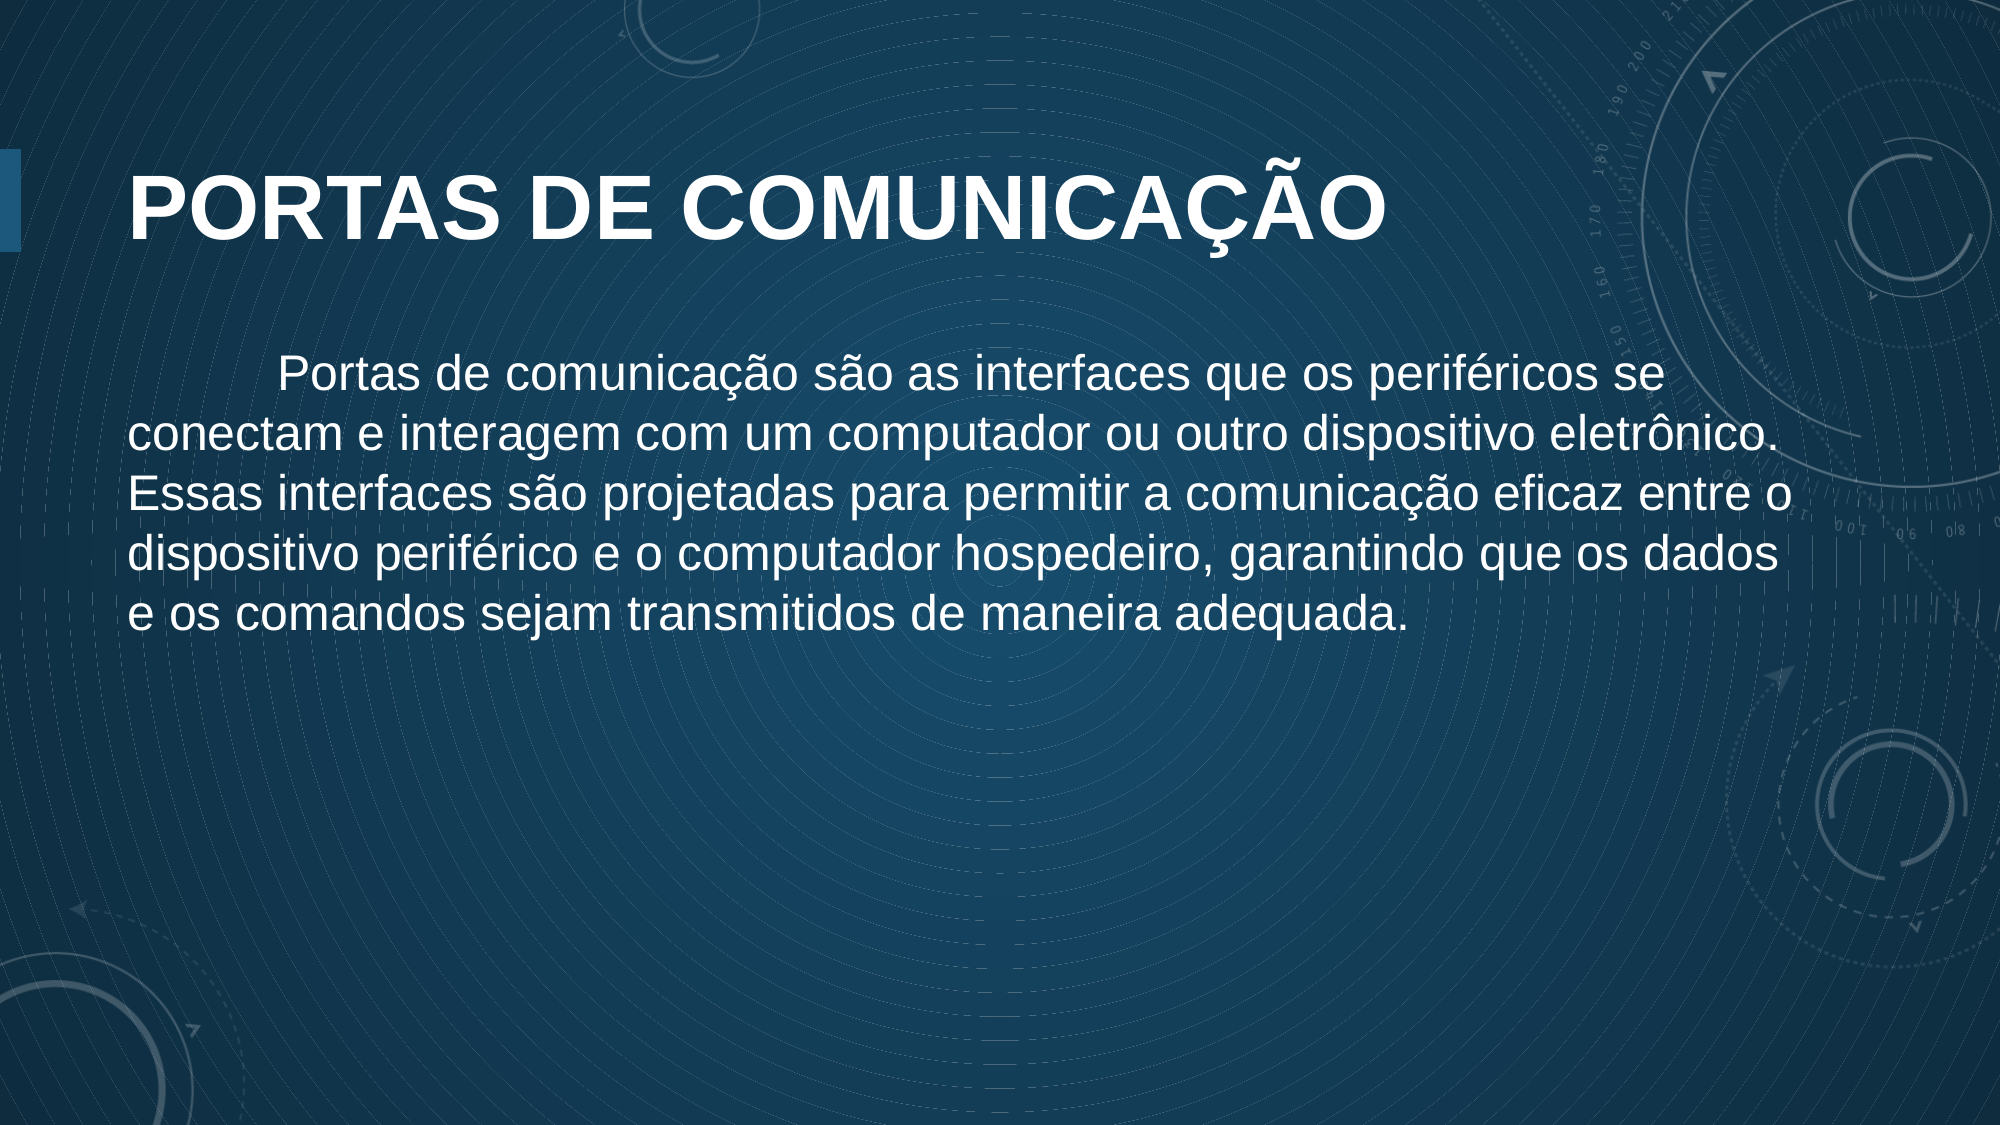

# Portas de comunicação
	Portas de comunicação são as interfaces que os periféricos se conectam e interagem com um computador ou outro dispositivo eletrônico. Essas interfaces são projetadas para permitir a comunicação eficaz entre o dispositivo periférico e o computador hospedeiro, garantindo que os dados e os comandos sejam transmitidos de maneira adequada.